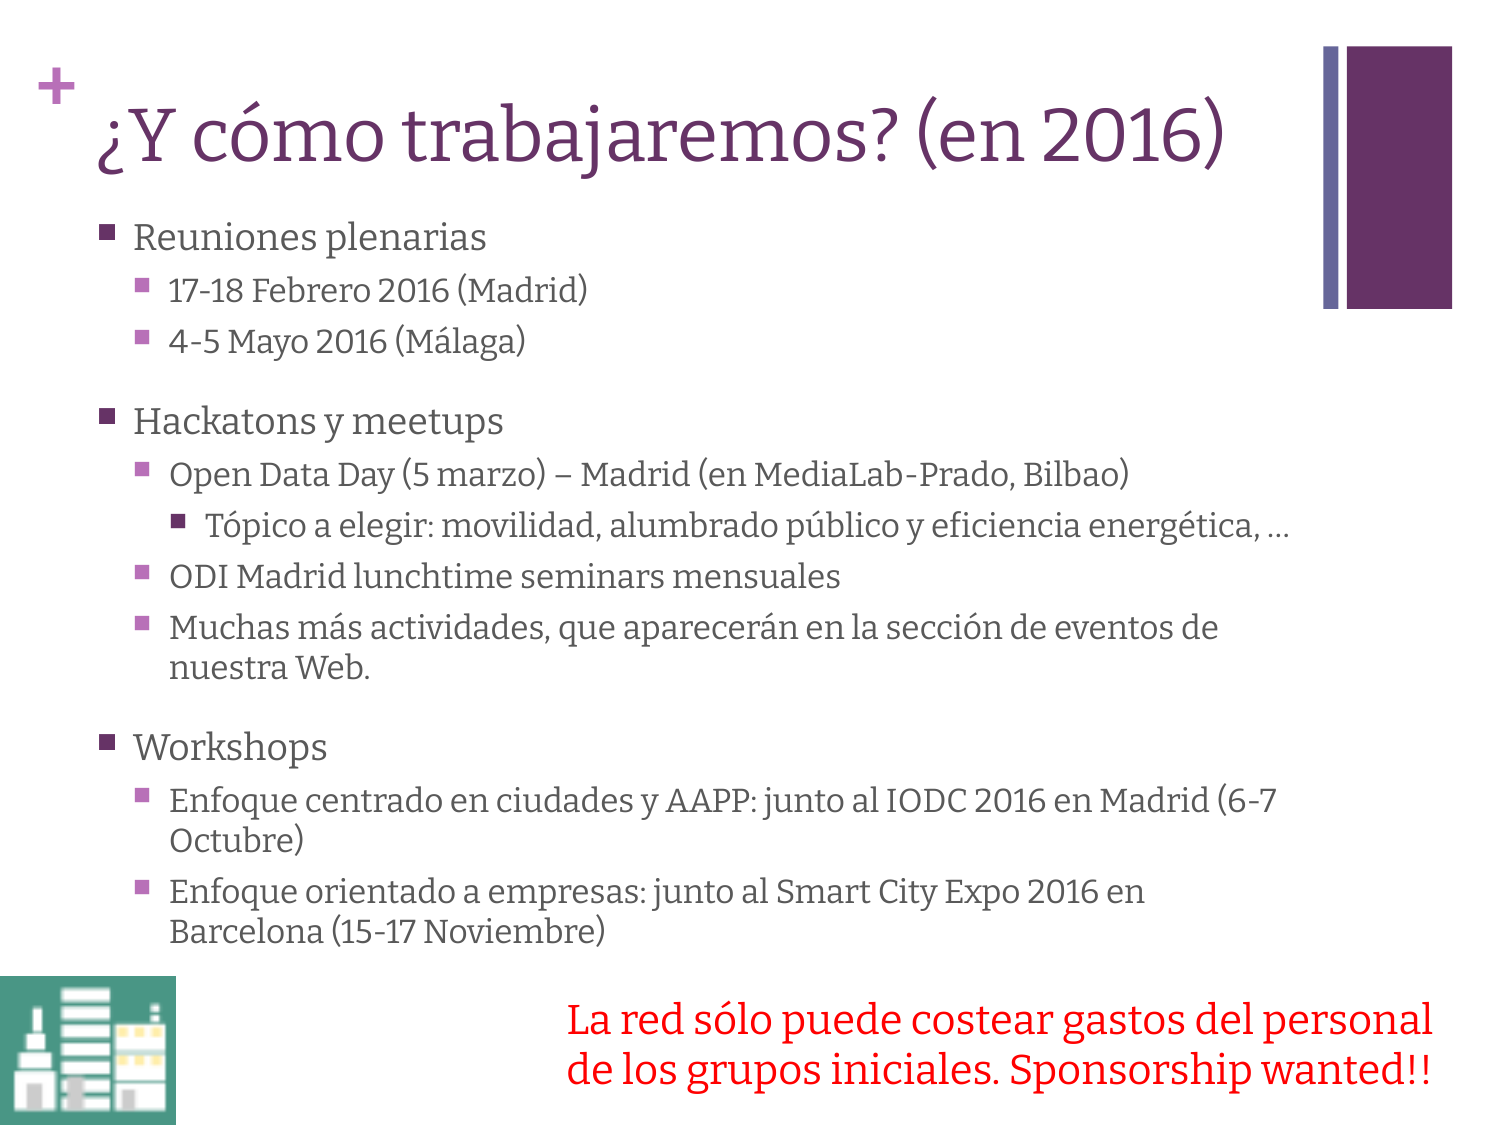

# ¿Y cómo trabajaremos? (en 2016)
Reuniones plenarias
17-18 Febrero 2016 (Madrid)
4-5 Mayo 2016 (Málaga)
Hackatons y meetups
Open Data Day (5 marzo) – Madrid (en MediaLab-Prado, Bilbao)
Tópico a elegir: movilidad, alumbrado público y eficiencia energética, …
ODI Madrid lunchtime seminars mensuales
Muchas más actividades, que aparecerán en la sección de eventos de nuestra Web.
Workshops
Enfoque centrado en ciudades y AAPP: junto al IODC 2016 en Madrid (6-7 Octubre)
Enfoque orientado a empresas: junto al Smart City Expo 2016 en Barcelona (15-17 Noviembre)
La red sólo puede costear gastos del personal
de los grupos iniciales. Sponsorship wanted!!